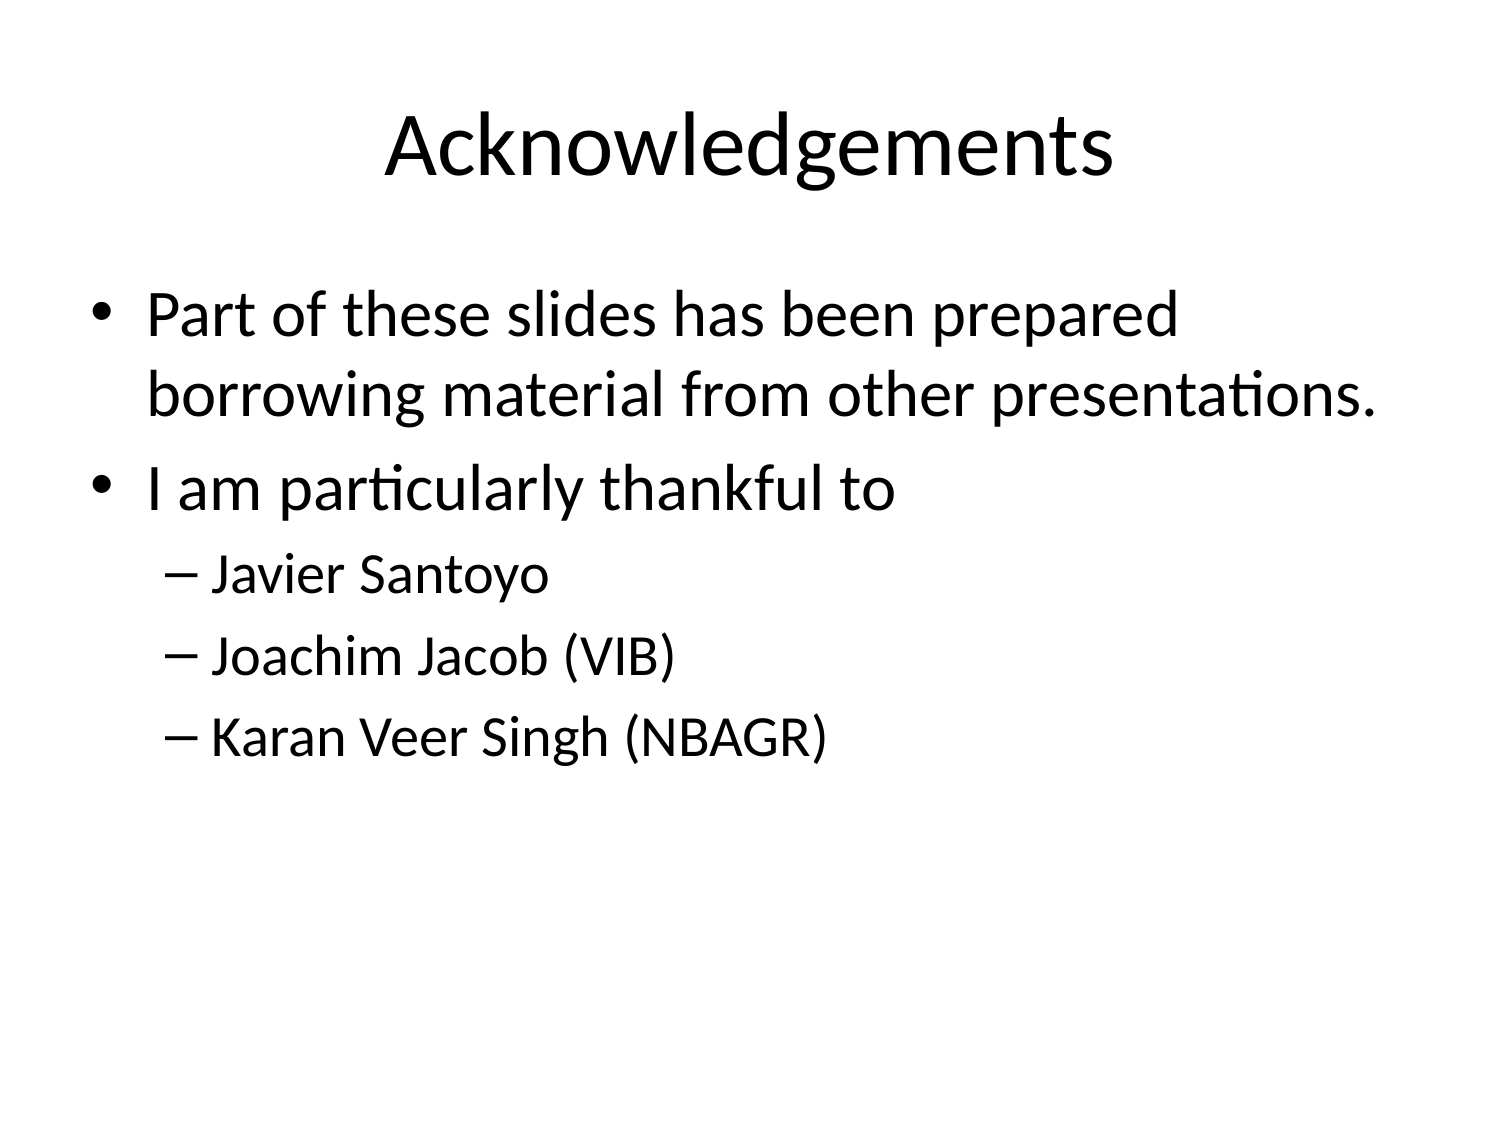

# Acknowledgements
Part of these slides has been prepared borrowing material from other presentations.
I am particularly thankful to
Javier Santoyo
Joachim Jacob (VIB)
Karan Veer Singh (NBAGR)